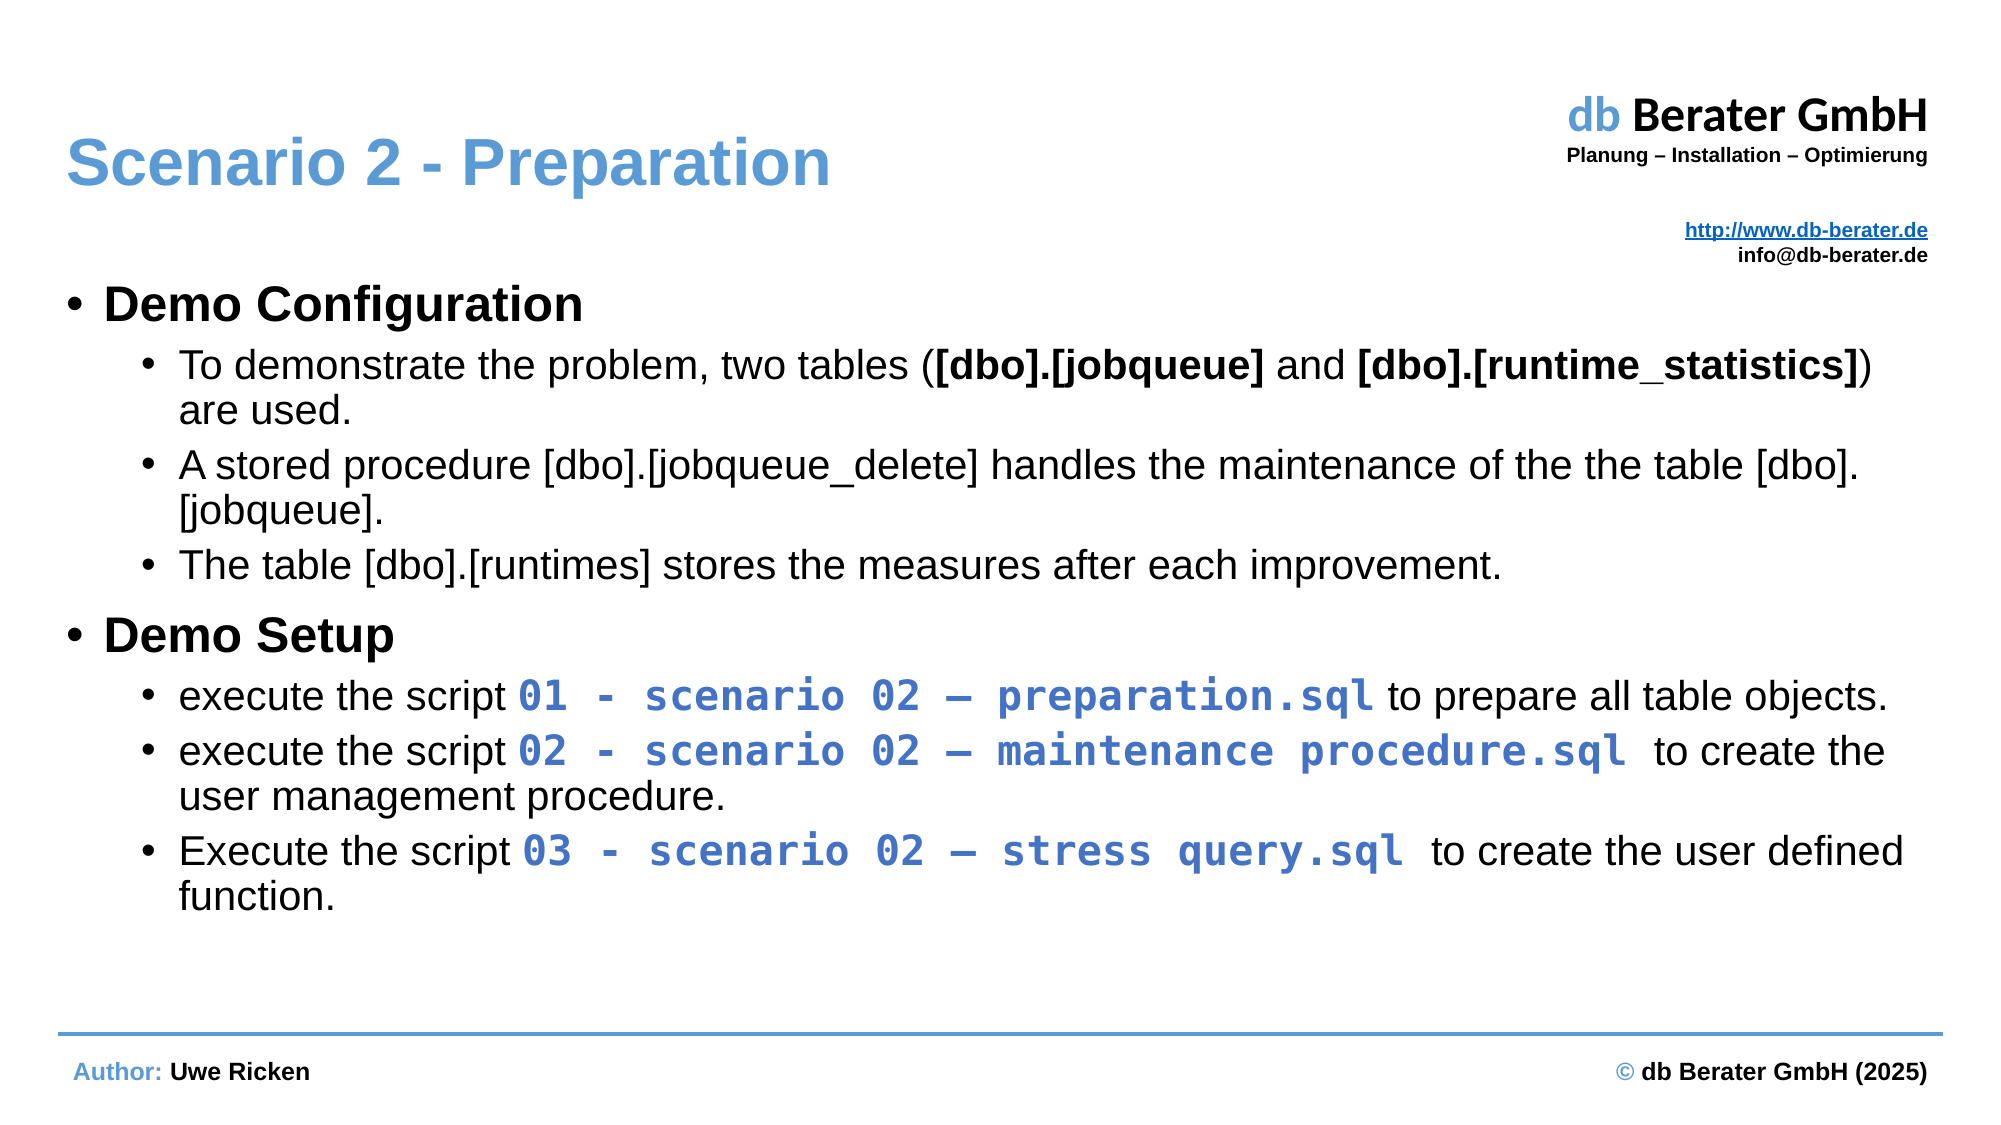

# Scenario 2 - Preparation
Demo Configuration
To demonstrate the problem, two tables ([dbo].[jobqueue] and [dbo].[runtime_statistics]) are used.
A stored procedure [dbo].[jobqueue_delete] handles the maintenance of the the table [dbo].[jobqueue].
The table [dbo].[runtimes] stores the measures after each improvement.
Demo Setup
execute the script 01 - scenario 02 – preparation.sql to prepare all table objects.
execute the script 02 - scenario 02 – maintenance procedure.sql to create the user management procedure.
Execute the script 03 - scenario 02 – stress query.sql to create the user defined function.